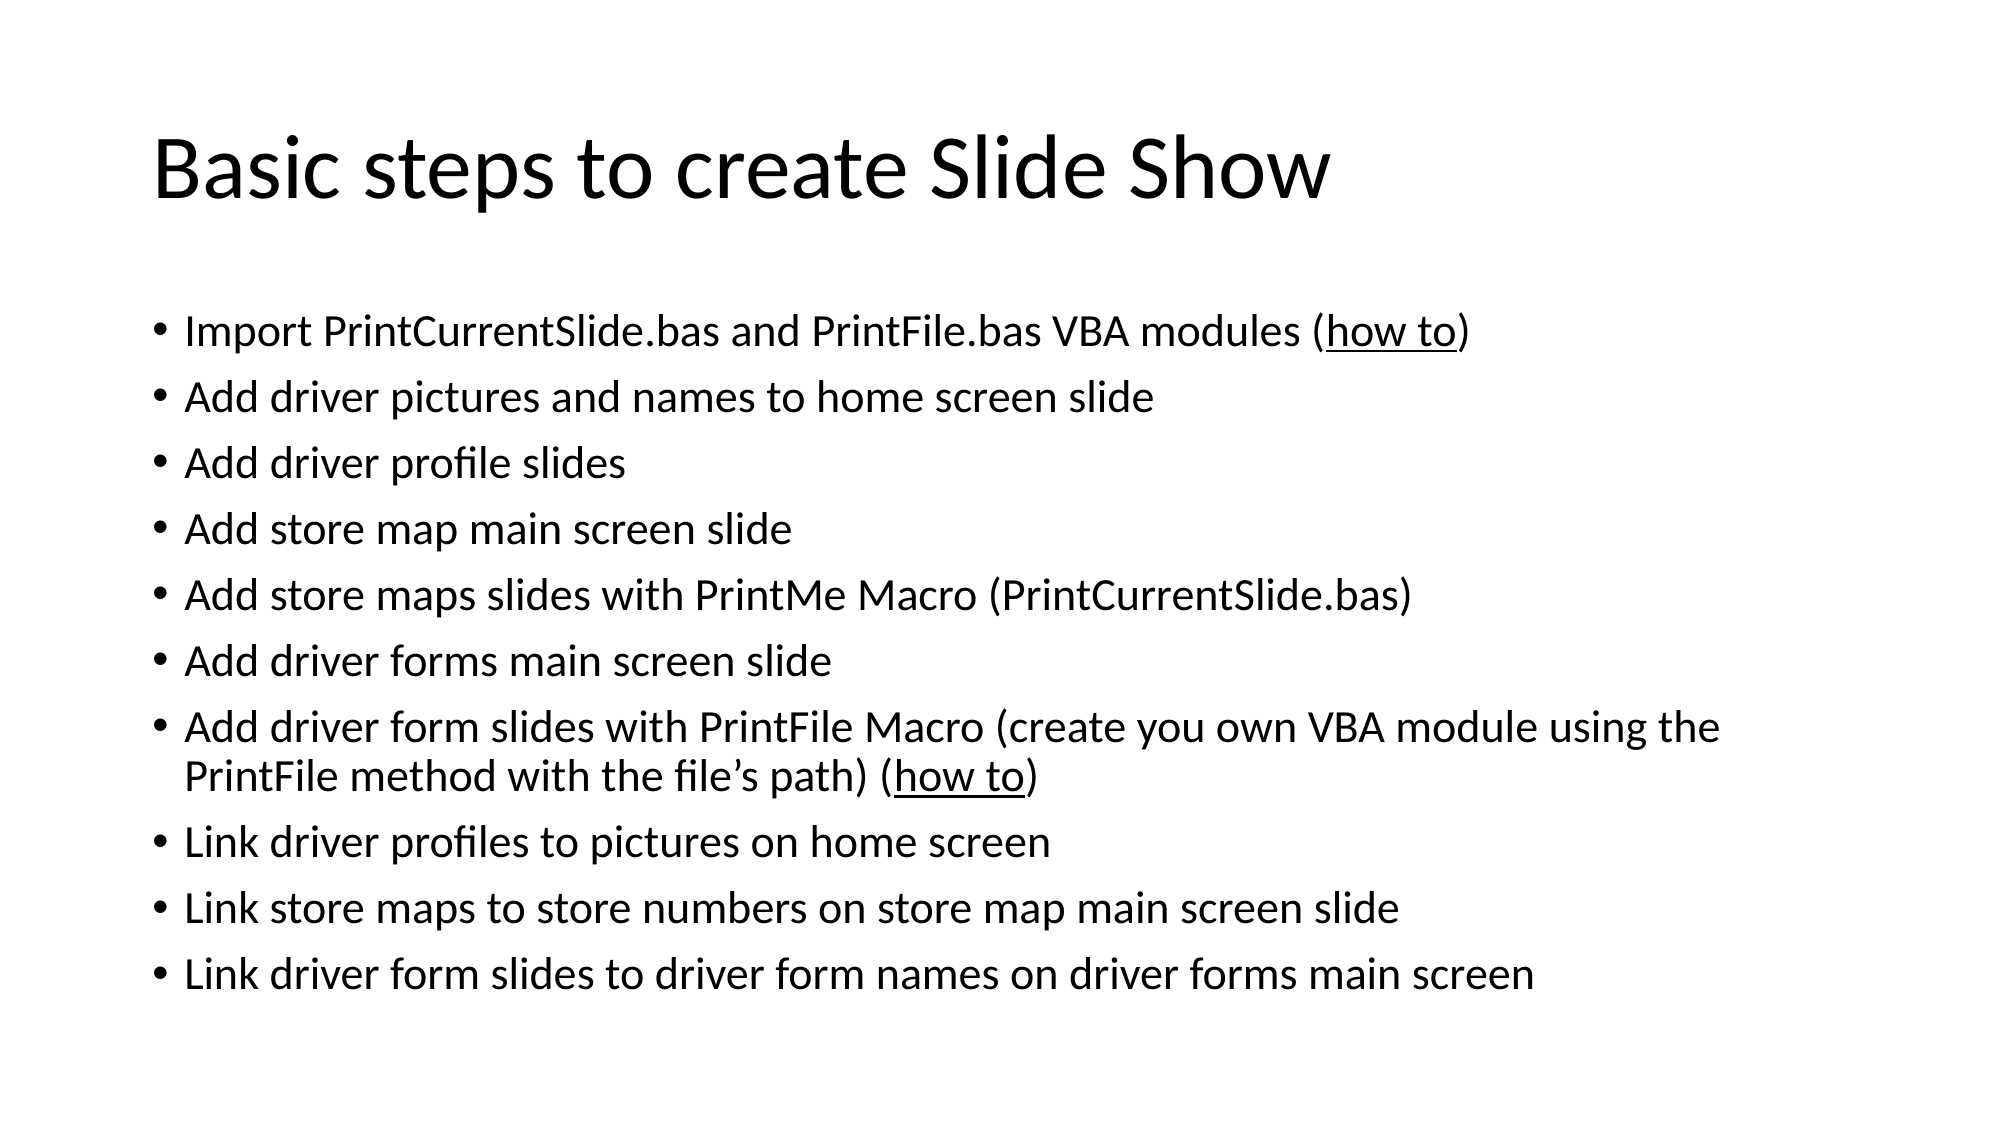

# Basic steps to create Slide Show
Import PrintCurrentSlide.bas and PrintFile.bas VBA modules (how to)
Add driver pictures and names to home screen slide
Add driver profile slides
Add store map main screen slide
Add store maps slides with PrintMe Macro (PrintCurrentSlide.bas)
Add driver forms main screen slide
Add driver form slides with PrintFile Macro (create you own VBA module using the PrintFile method with the file’s path) (how to)
Link driver profiles to pictures on home screen
Link store maps to store numbers on store map main screen slide
Link driver form slides to driver form names on driver forms main screen